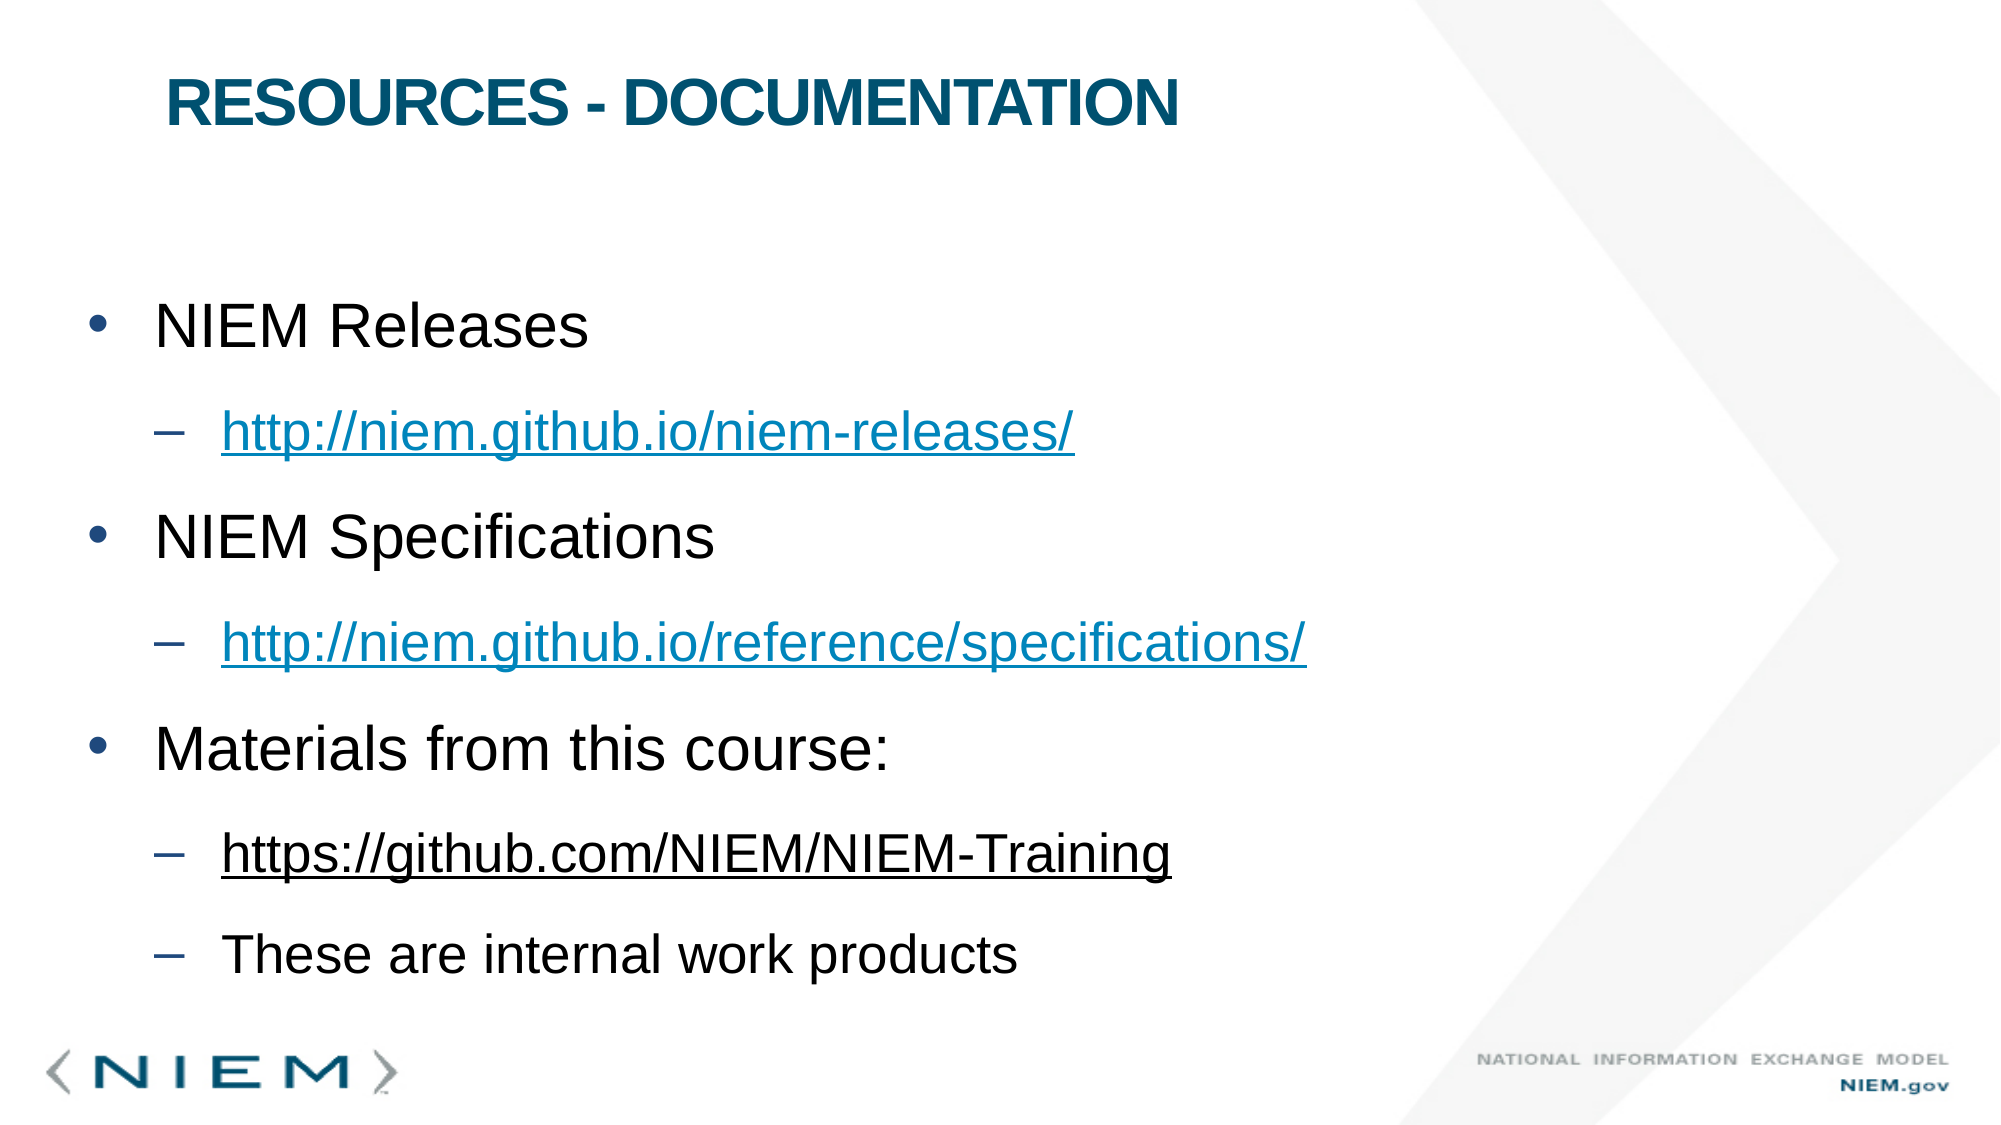

# Resources - Documentation
NIEM Releases
http://niem.github.io/niem-releases/
NIEM Specifications
http://niem.github.io/reference/specifications/
Materials from this course:
https://github.com/NIEM/NIEM-Training
These are internal work products